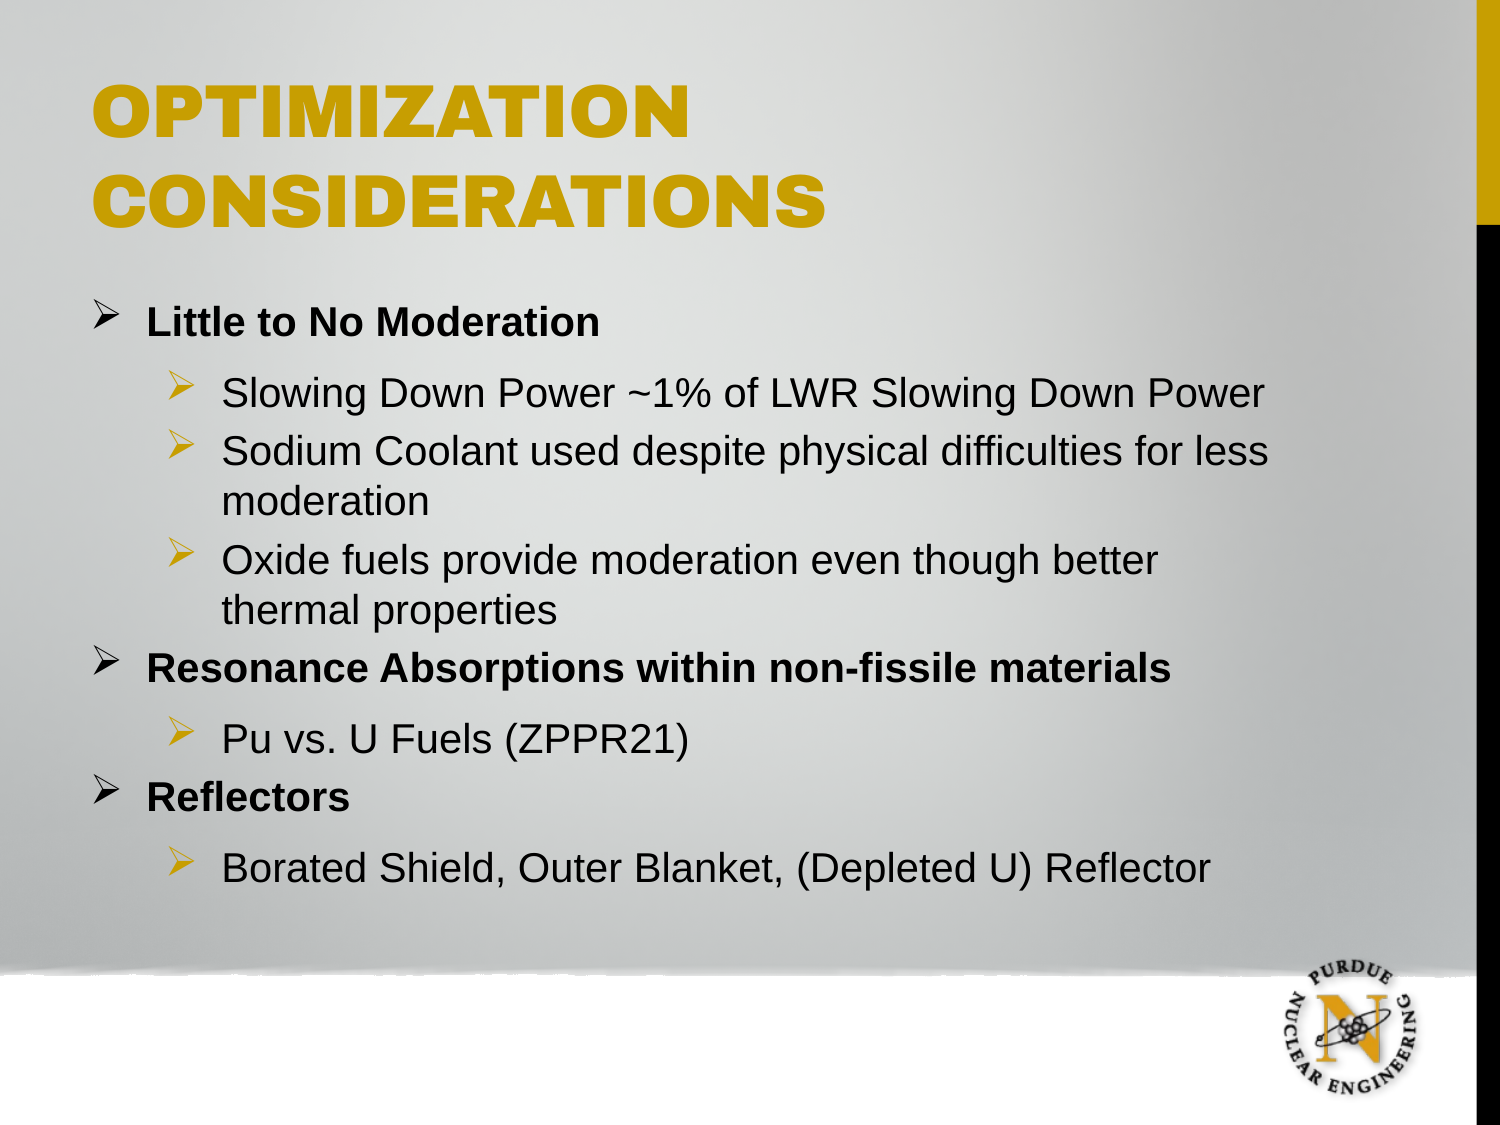

# Optimization Considerations
Little to No Moderation
Slowing Down Power ~1% of LWR Slowing Down Power
Sodium Coolant used despite physical difficulties for less moderation
Oxide fuels provide moderation even though better thermal properties
Resonance Absorptions within non-fissile materials
Pu vs. U Fuels (ZPPR21)
Reflectors
Borated Shield, Outer Blanket, (Depleted U) Reflector